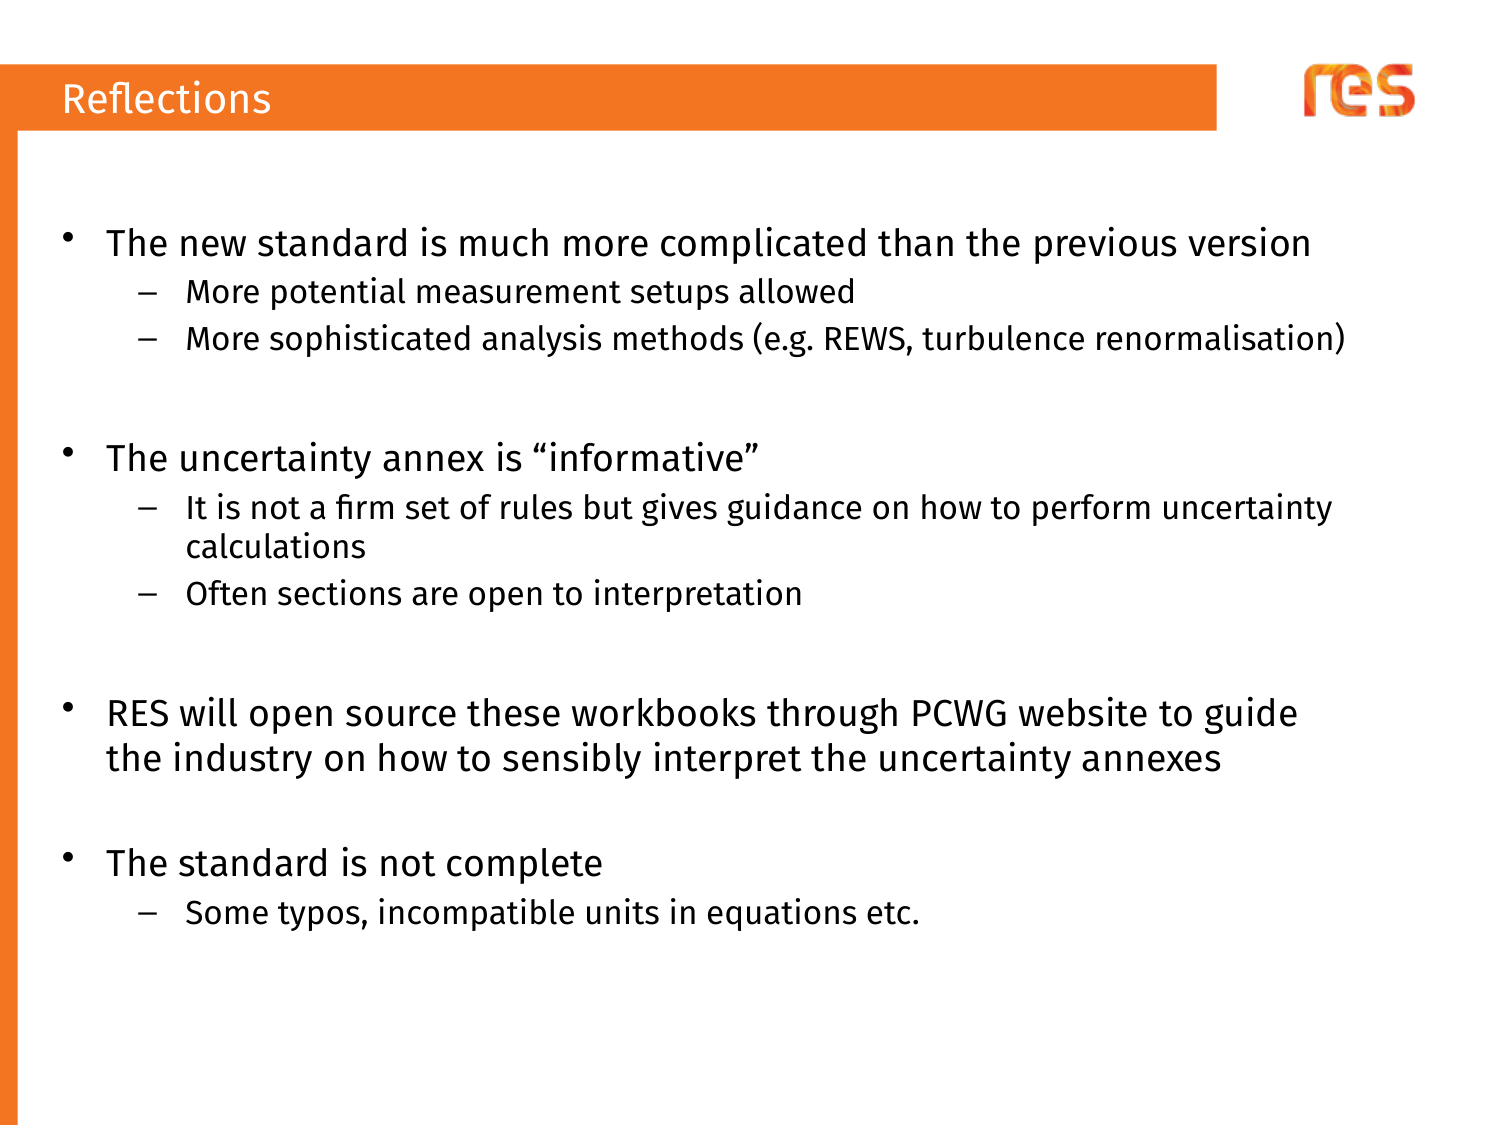

# Reflections
The new standard is much more complicated than the previous version
More potential measurement setups allowed
More sophisticated analysis methods (e.g. REWS, turbulence renormalisation)

The uncertainty annex is “informative”
It is not a firm set of rules but gives guidance on how to perform uncertainty calculations
Often sections are open to interpretation

RES will open source these workbooks through PCWG website to guide the industry on how to sensibly interpret the uncertainty annexes

The standard is not complete
Some typos, incompatible units in equations etc.